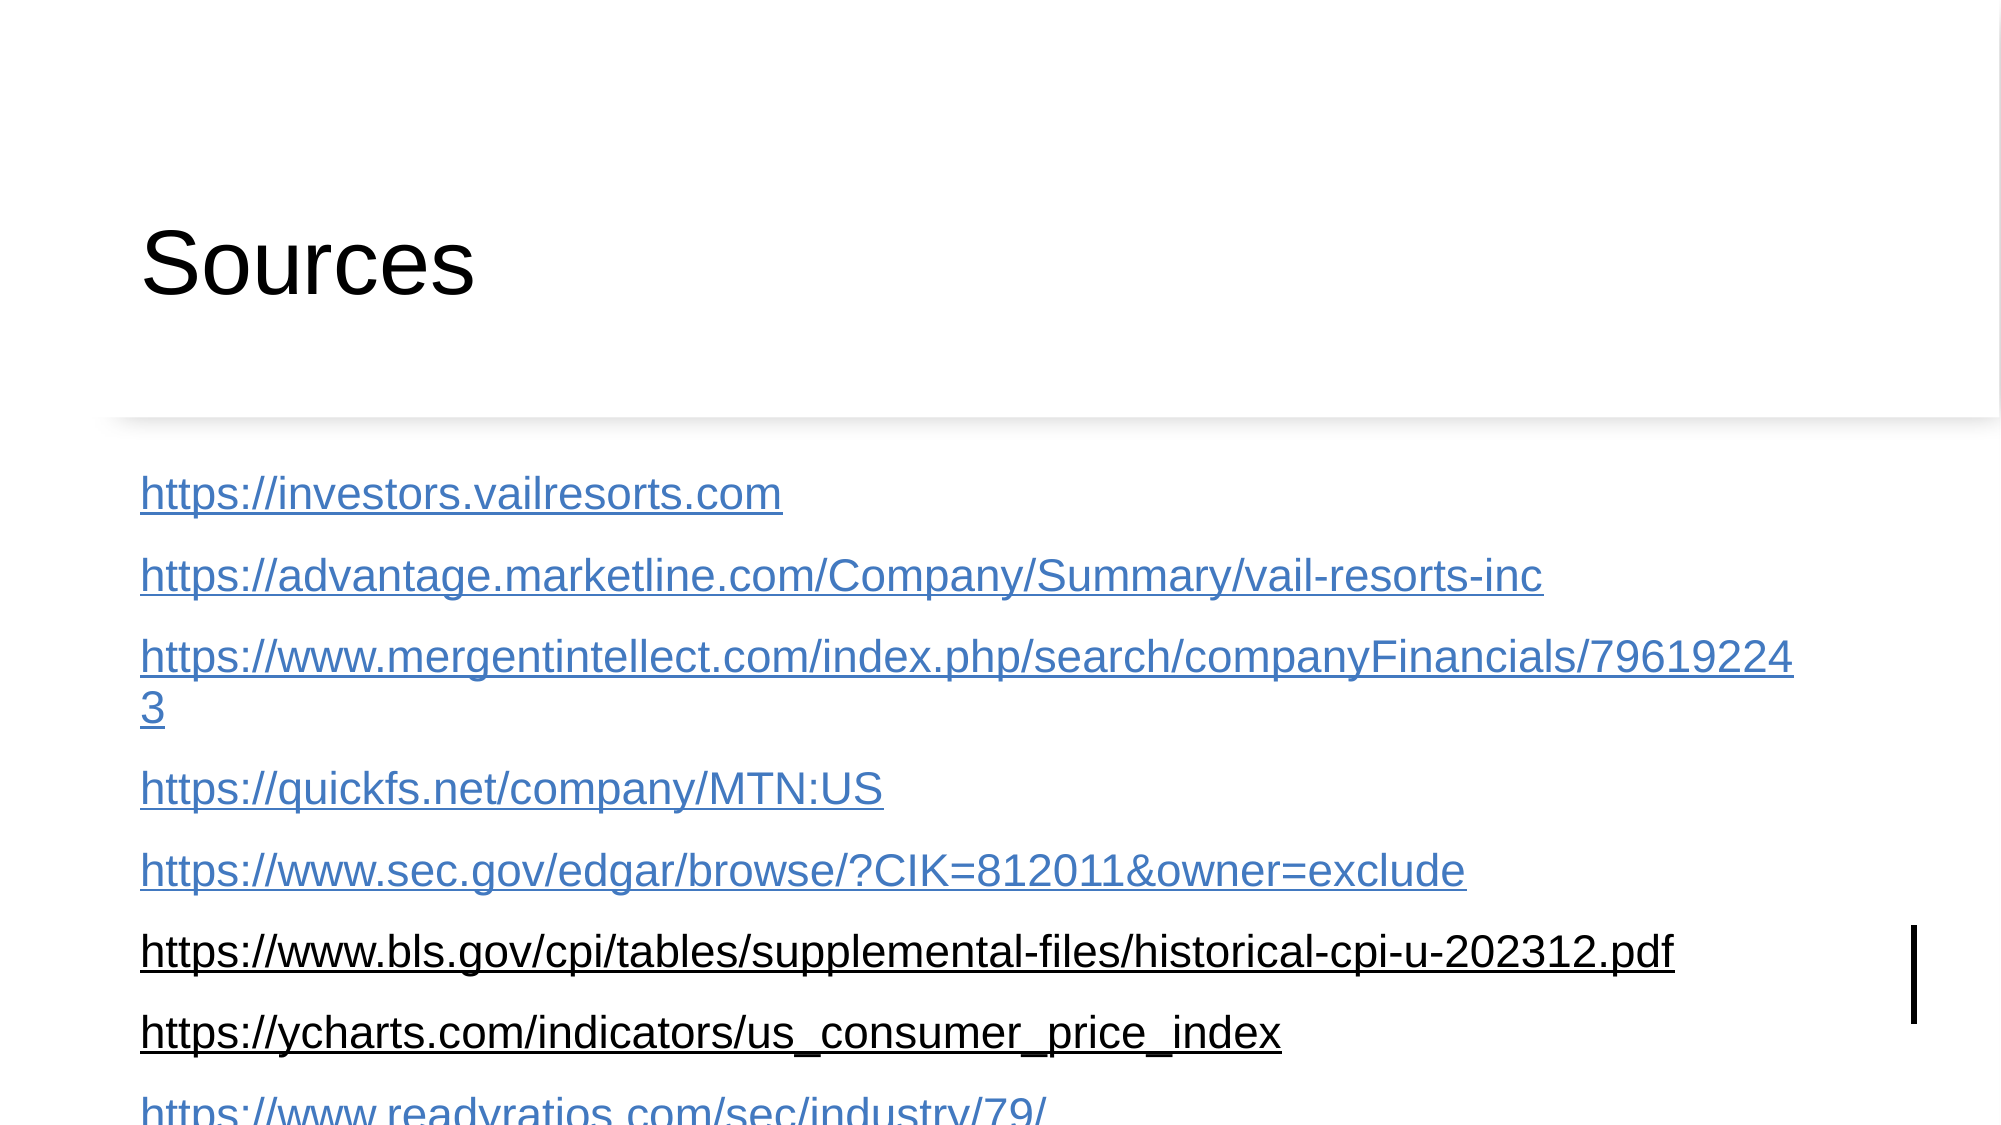

# Sources
https://investors.vailresorts.com
https://advantage.marketline.com/Company/Summary/vail-resorts-inc
https://www.mergentintellect.com/index.php/search/companyFinancials/796192243
https://quickfs.net/company/MTN:US
https://www.sec.gov/edgar/browse/?CIK=812011&owner=exclude
https://www.bls.gov/cpi/tables/supplemental-files/historical-cpi-u-202312.pdf
https://ycharts.com/indicators/us_consumer_price_index
https://www.readyratios.com/sec/industry/79/